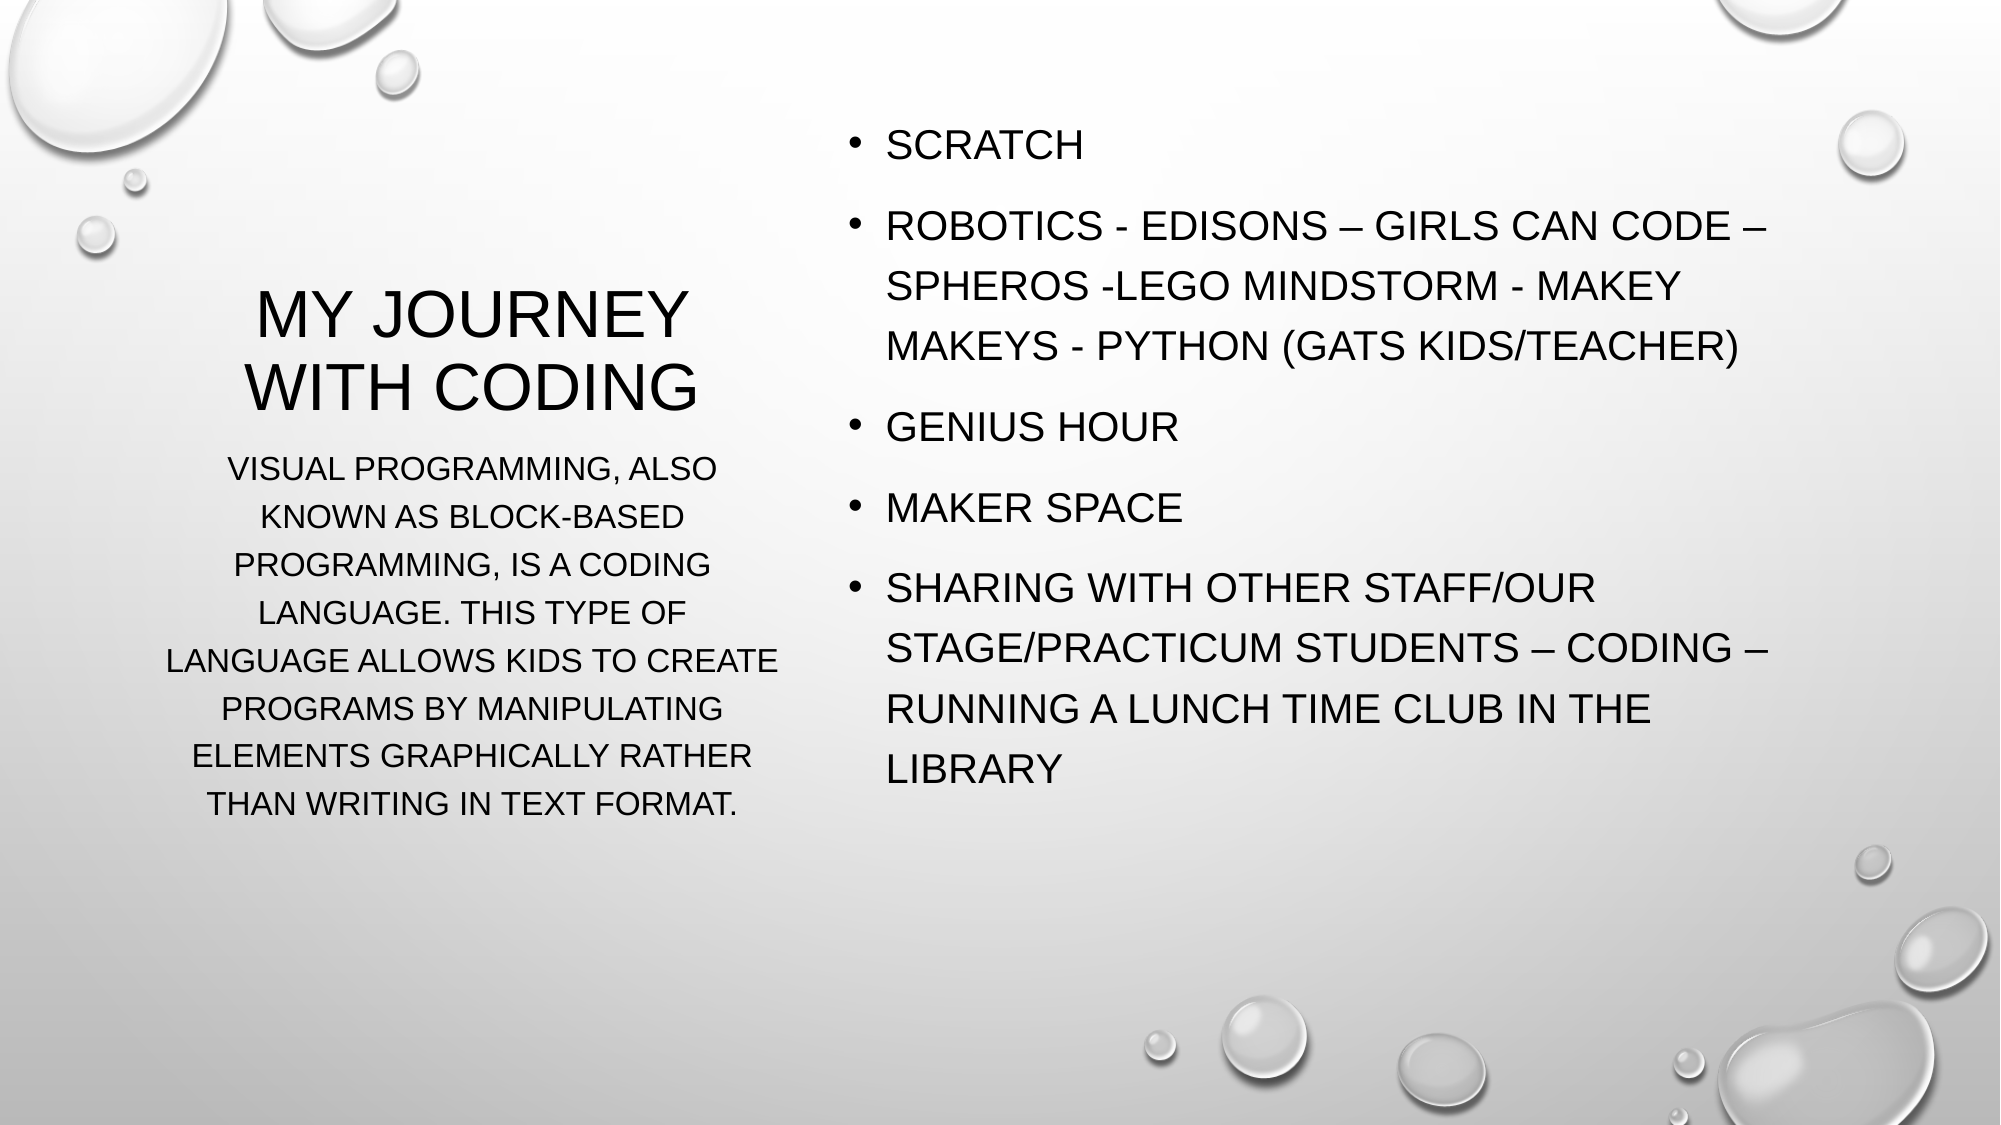

# My journey with Coding
Scratch
Robotics - Edisons – girls can code – spheros -Lego Mindstorm - Makey Makeys - Python (Gats kids/teacher)
Genius hour
Maker space
Sharing with other staff/our stage/Practicum students – coding – running a lunch time club in the library

Visual programming, also known as block-based programming, is a coding language. This type of language allows kids to create programs by manipulating elements graphically rather than writing in text format.